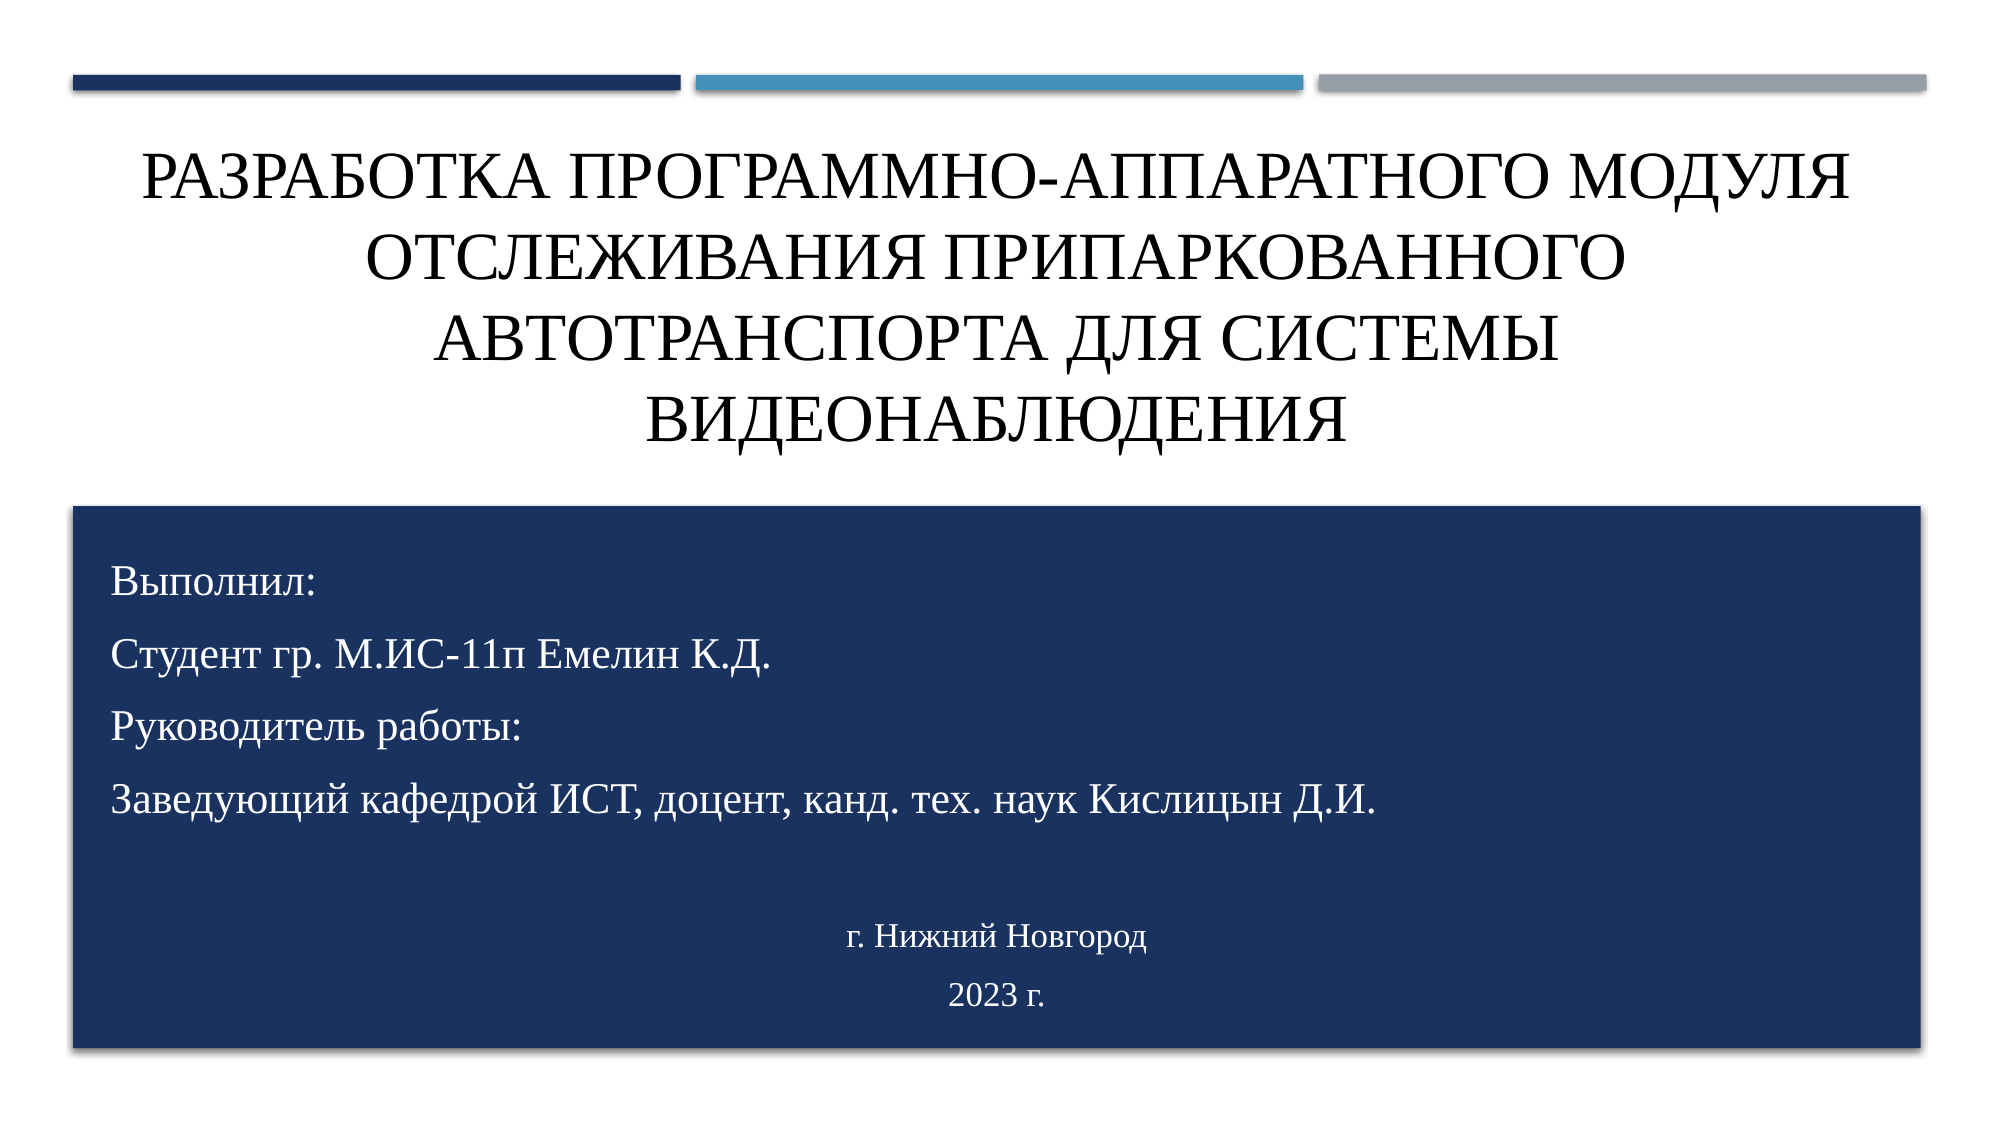

# Разработка программно-аппаратного модуля отслеживания припаркованного автотранспорта для системы видеонаблюдения
Выполнил:
Студент гр. М.ИС-11п Емелин К.Д.
Руководитель работы:
Заведующий кафедрой ИСТ, доцент, канд. тех. наук Кислицын Д.И.

г. Нижний Новгород
2023 г.